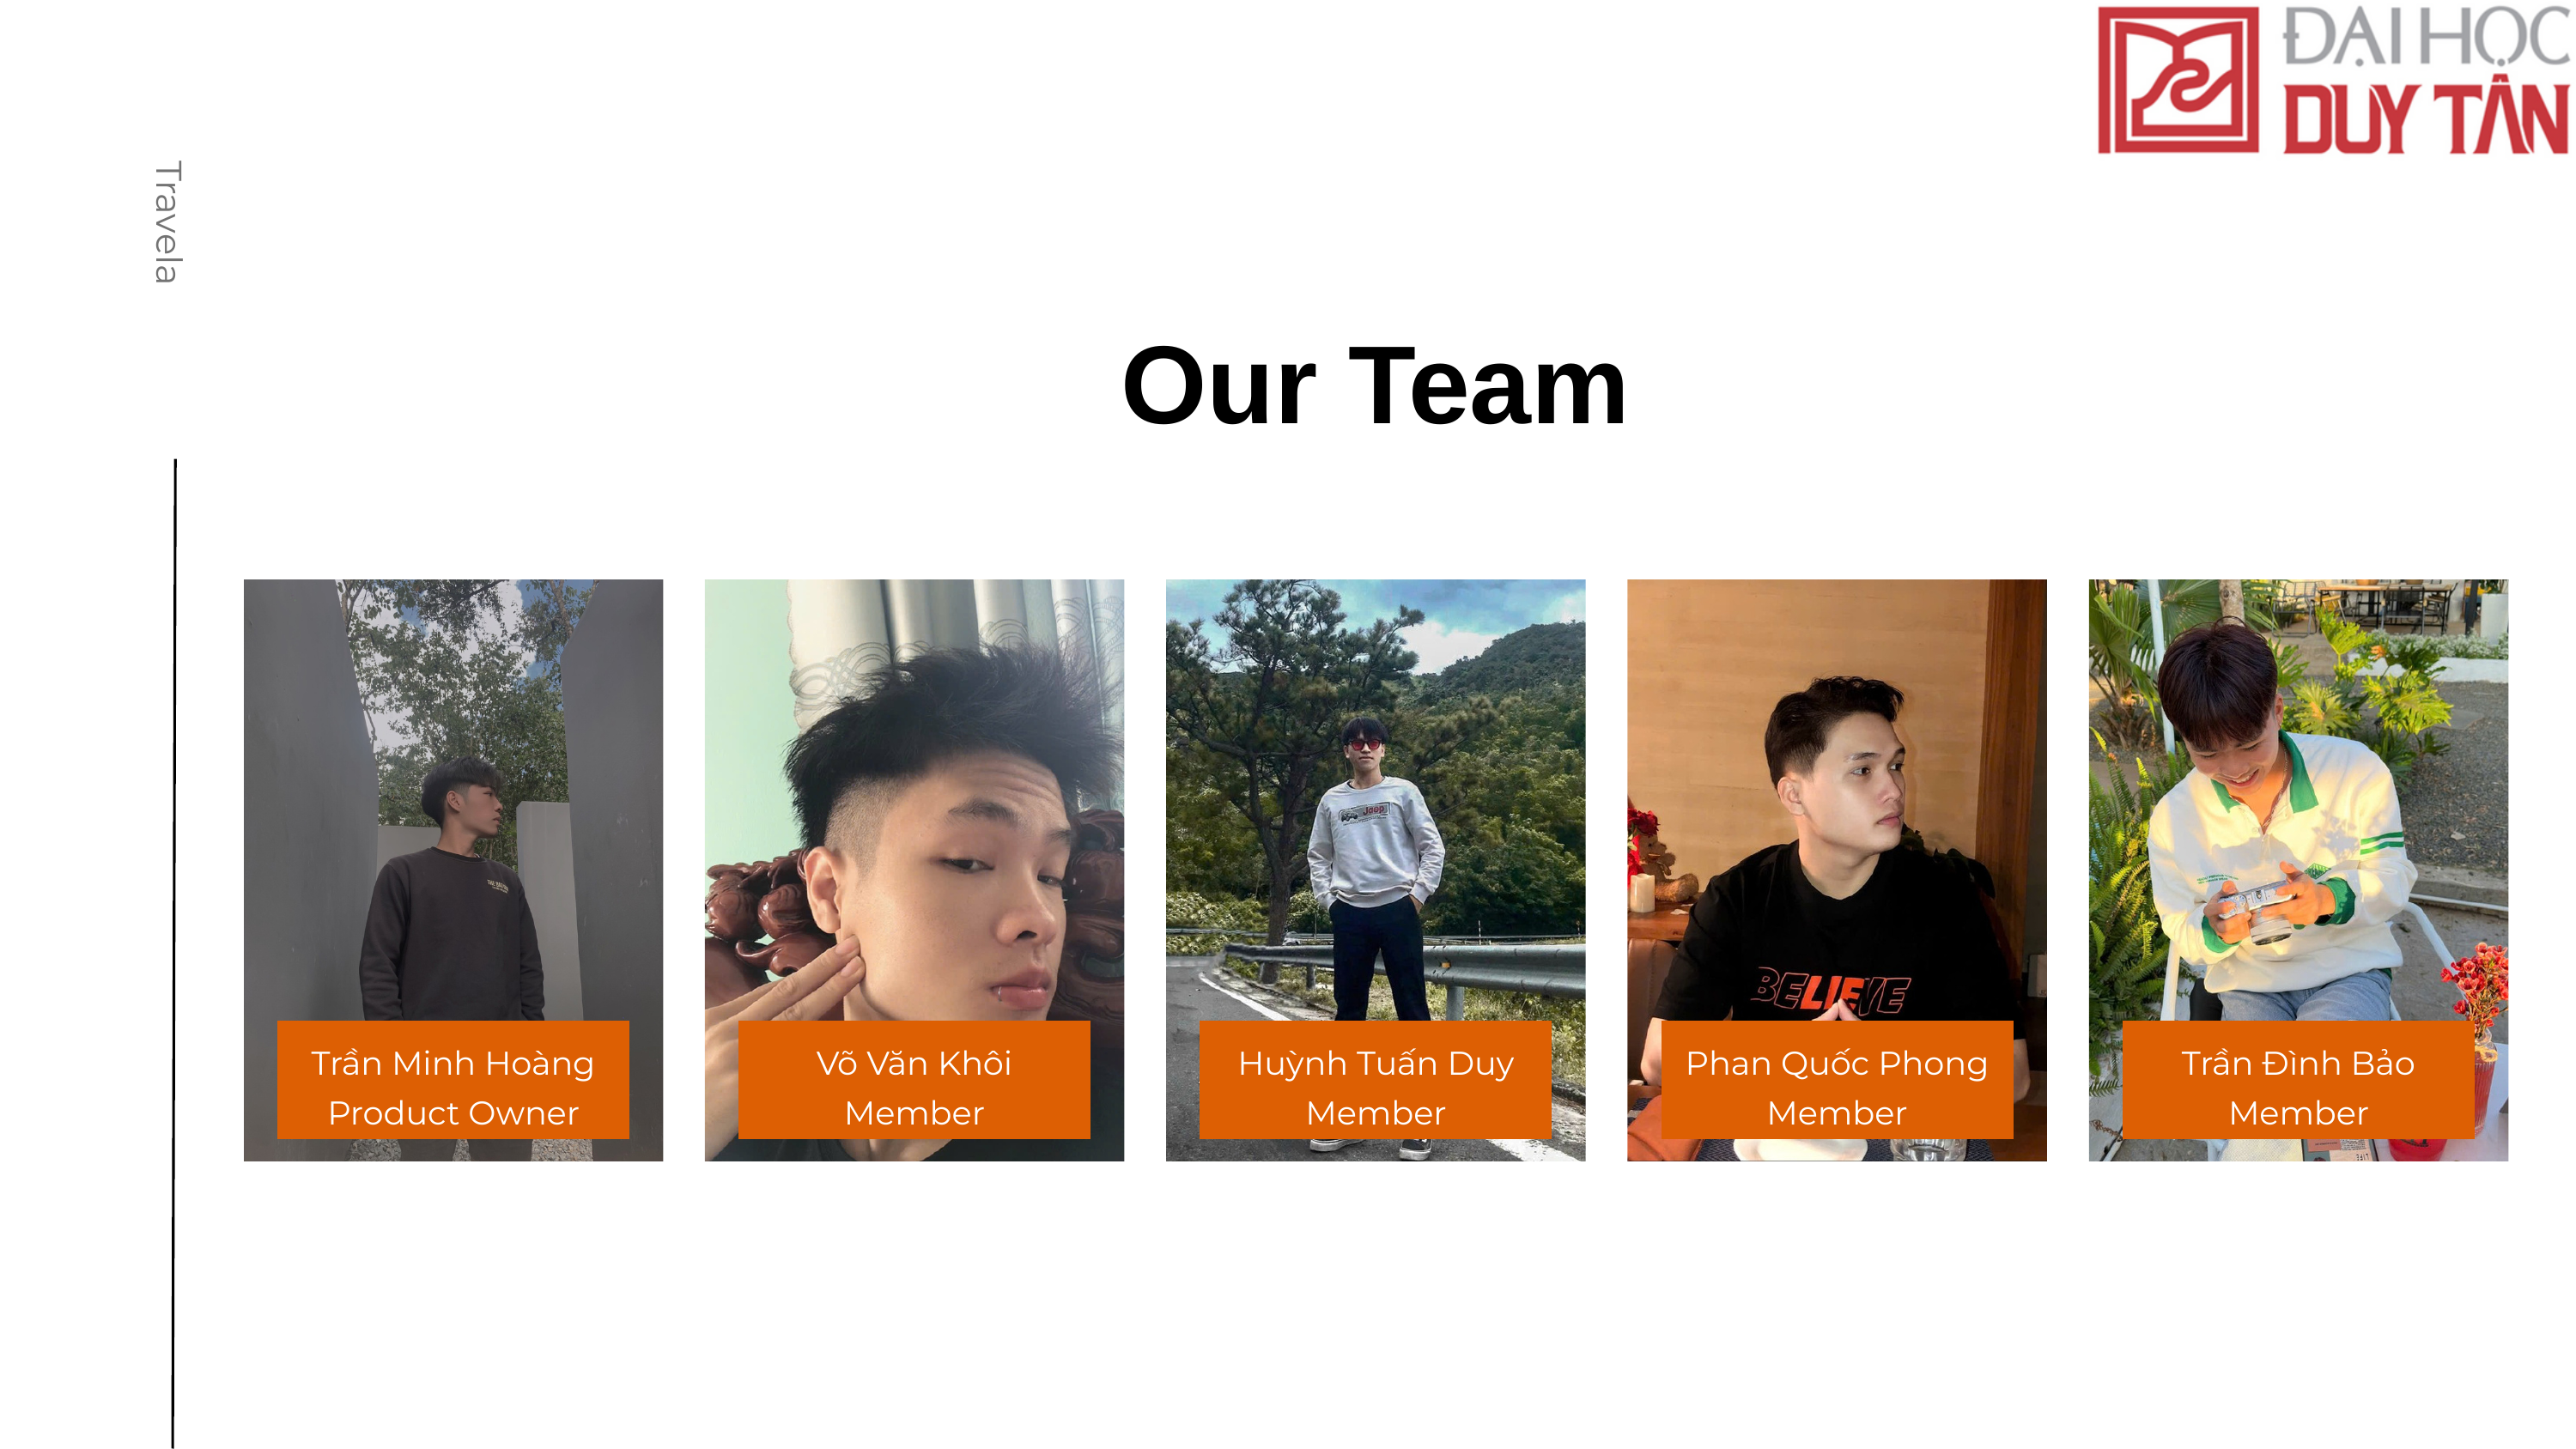

Travela
Our Team

Trần Minh Hoàng
Product Owner

Võ Văn Khôi
Member

Huỳnh Tuấn Duy
Member

Phan Quốc Phong
Member

Trần Đình Bảo
Member